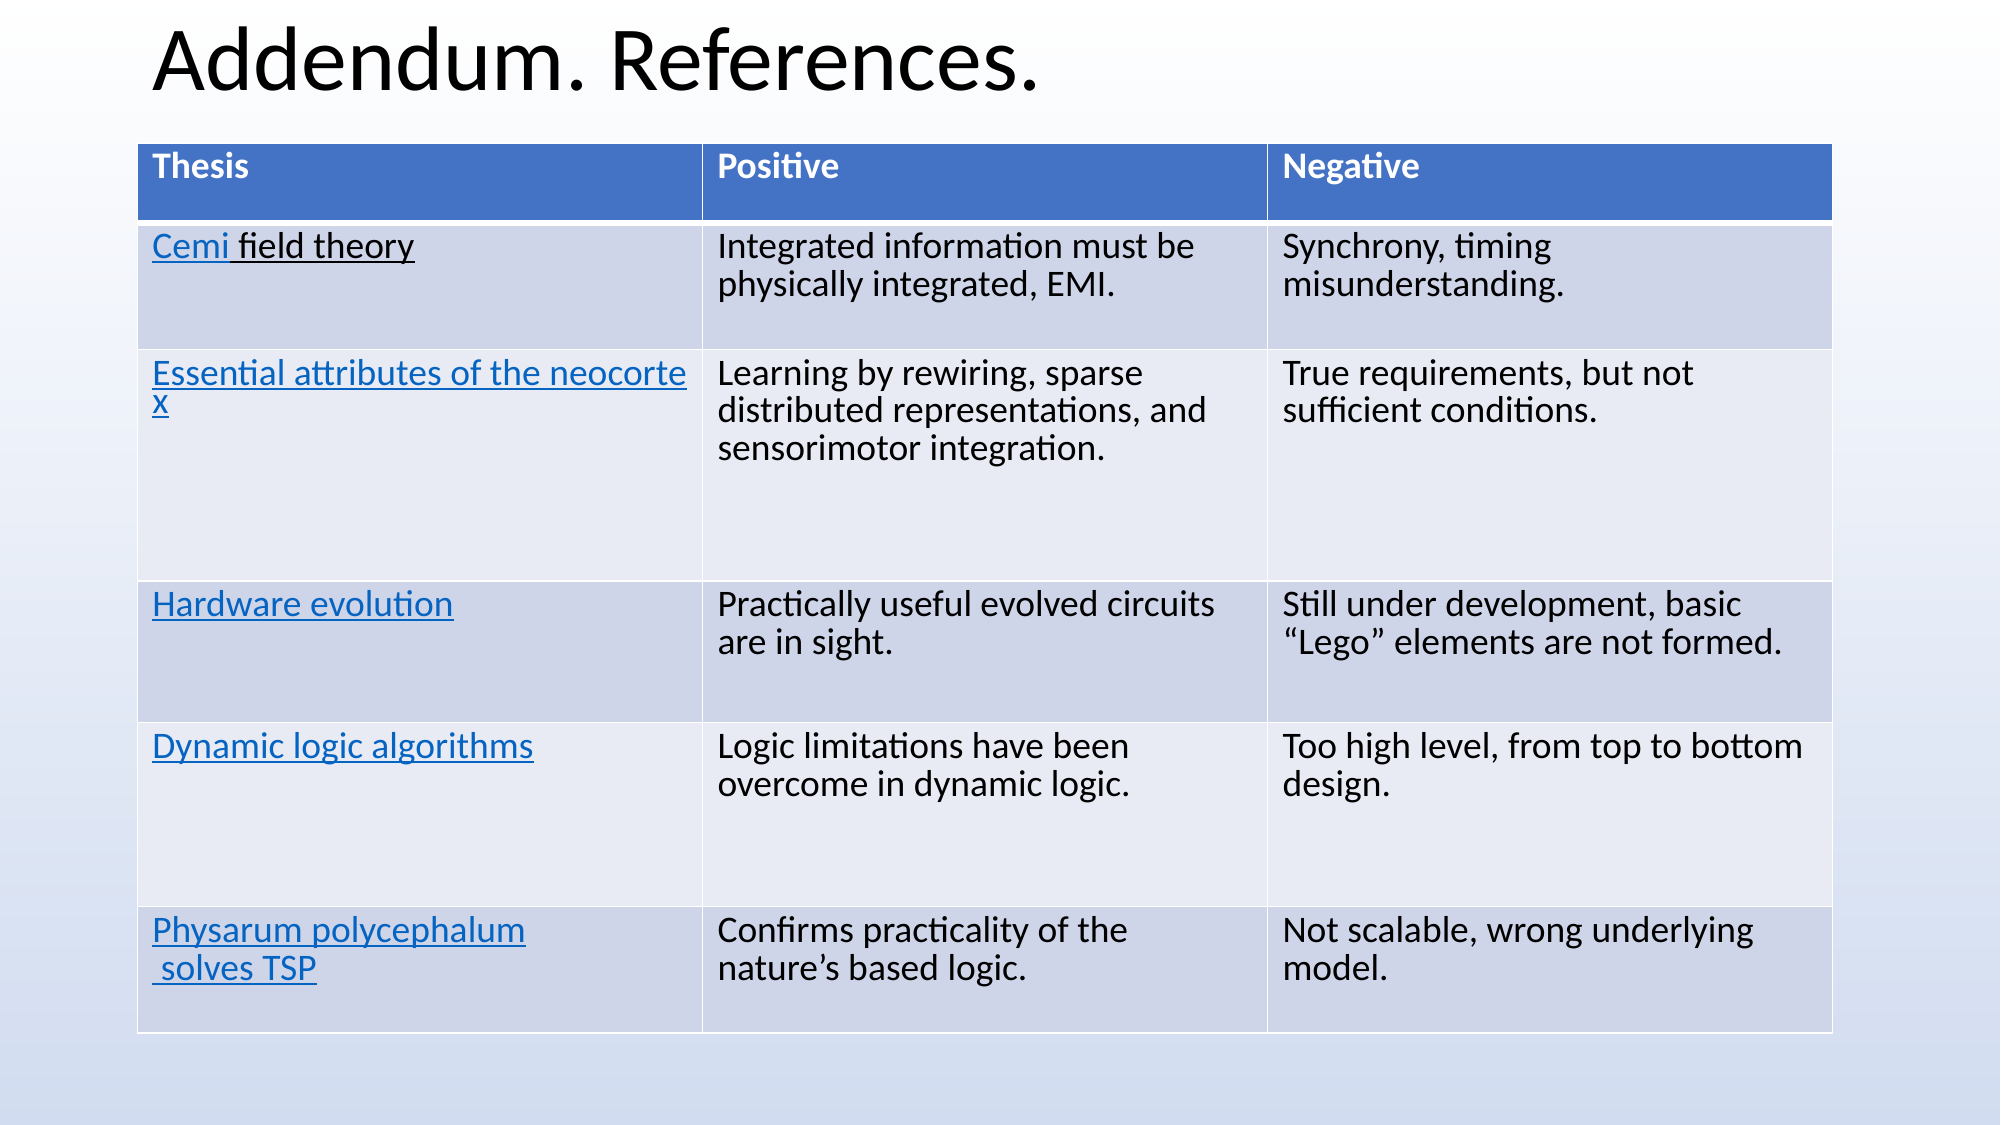

# Addendum. References.
| Thesis | Positive | Negative |
| --- | --- | --- |
| Cemi field theory | Integrated information must be physically integrated, EMI. | Synchrony, timing misunderstanding. |
| Essential attributes of the neocortex | Learning by rewiring, sparse distributed representations, and sensorimotor integration. | True requirements, but not sufficient conditions. |
| Hardware evolution | Practically useful evolved circuits are in sight. | Still under development, basic “Lego” elements are not formed. |
| Dynamic logic algorithms | Logic limitations have been overcome in dynamic logic. | Too high level, from top to bottom design. |
| Physarum polycephalum solves TSP | Confirms practicality of the nature’s based logic. | Not scalable, wrong underlying model. |